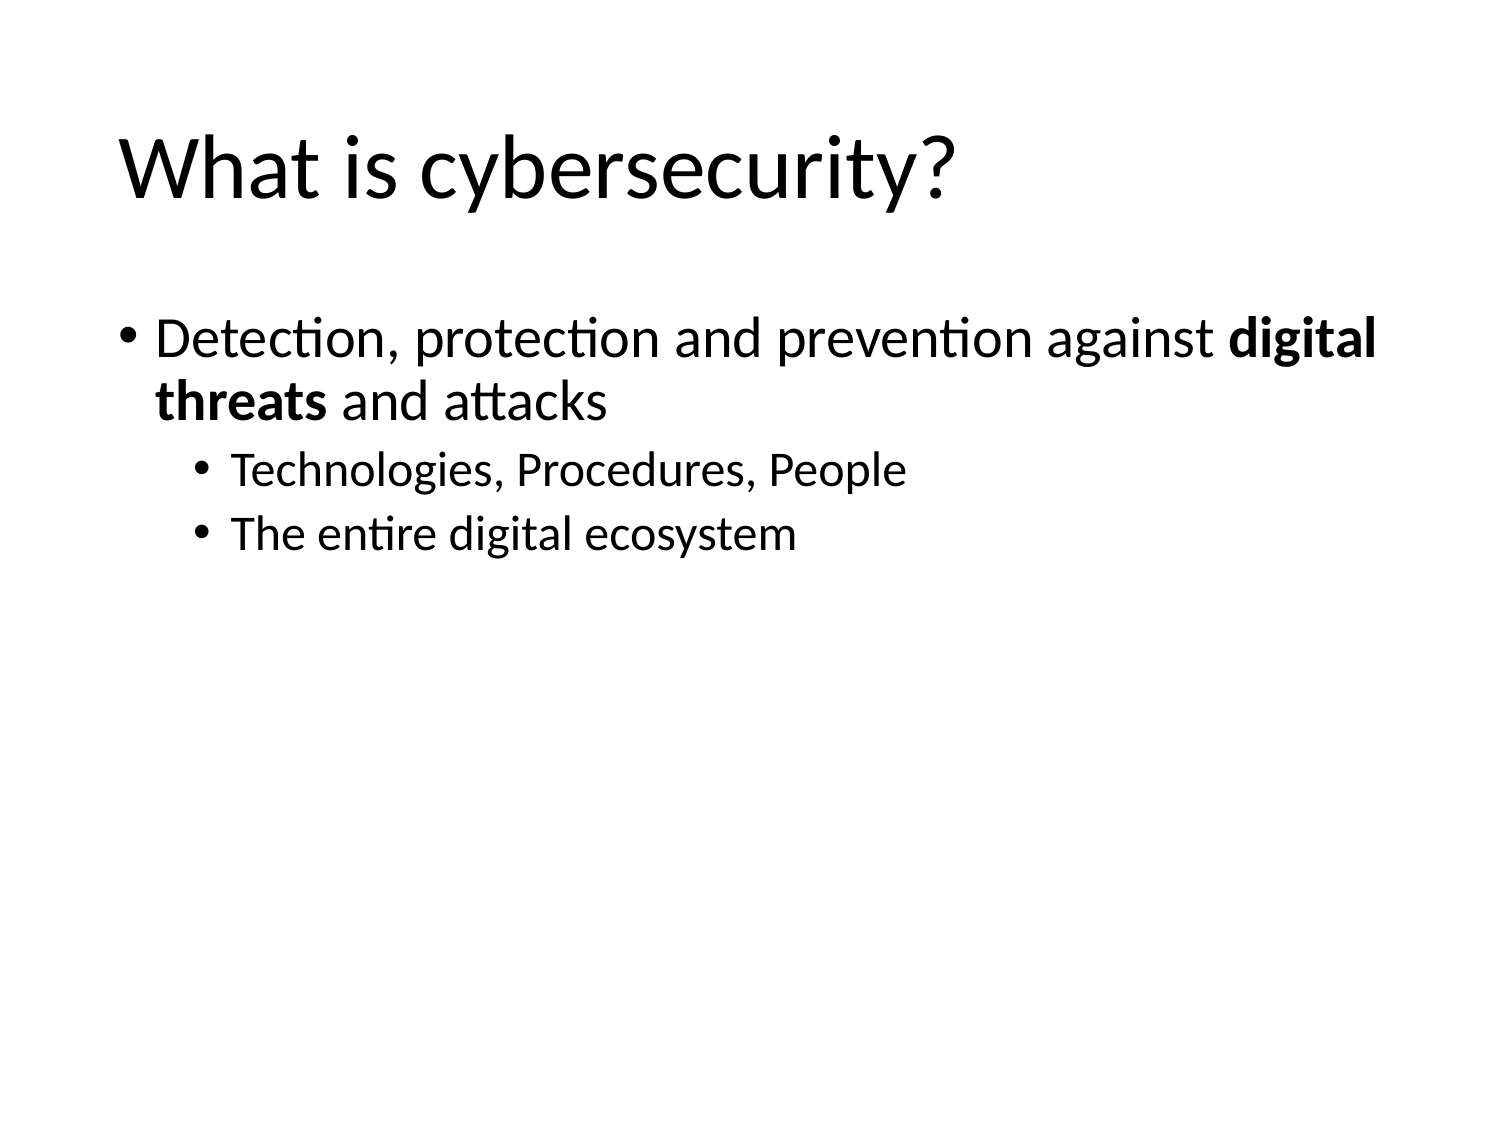

# What is cybersecurity?
Detection, protection and prevention against digital threats and attacks
Technologies, Procedures, People
The entire digital ecosystem